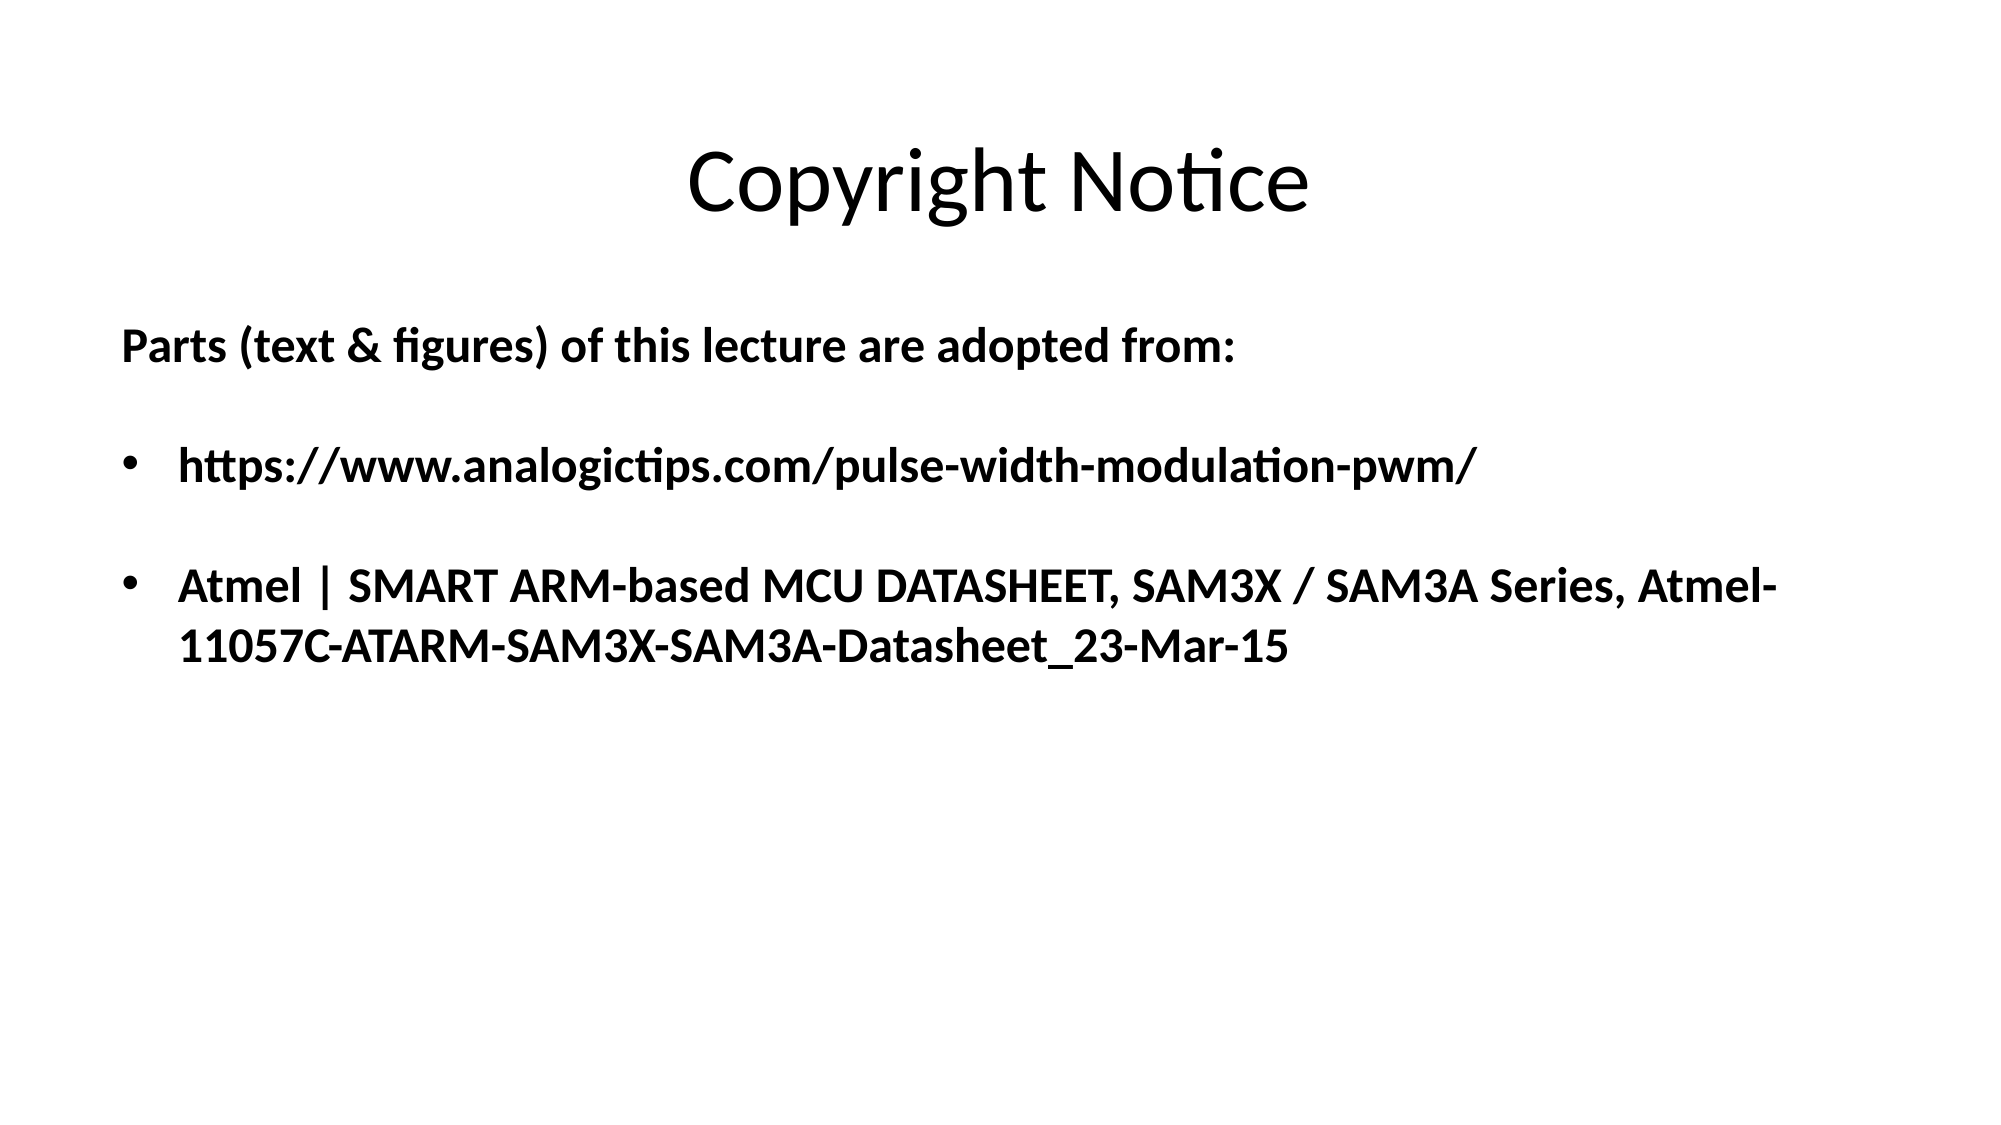

Copyright Notice
Parts (text & figures) of this lecture are adopted from:

https://www.analogictips.com/pulse-width-modulation-pwm/

Atmel | SMART ARM-based MCU DATASHEET, SAM3X / SAM3A Series, Atmel-11057C-ATARM-SAM3X-SAM3A-Datasheet_23-Mar-15
2